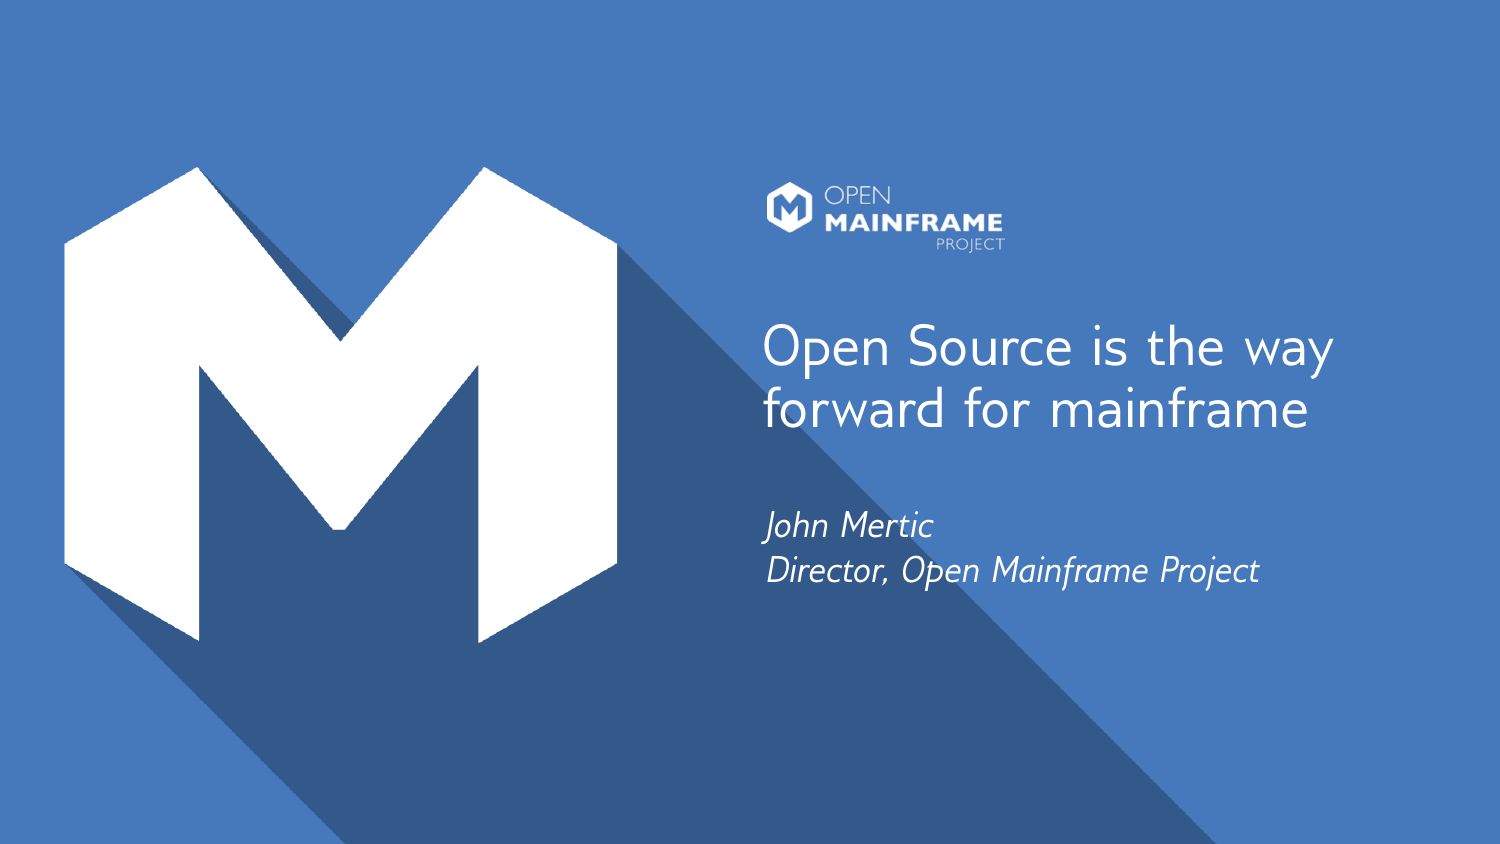

# Open Source is the way forward for mainframe
John Mertic
Director, Open Mainframe Project